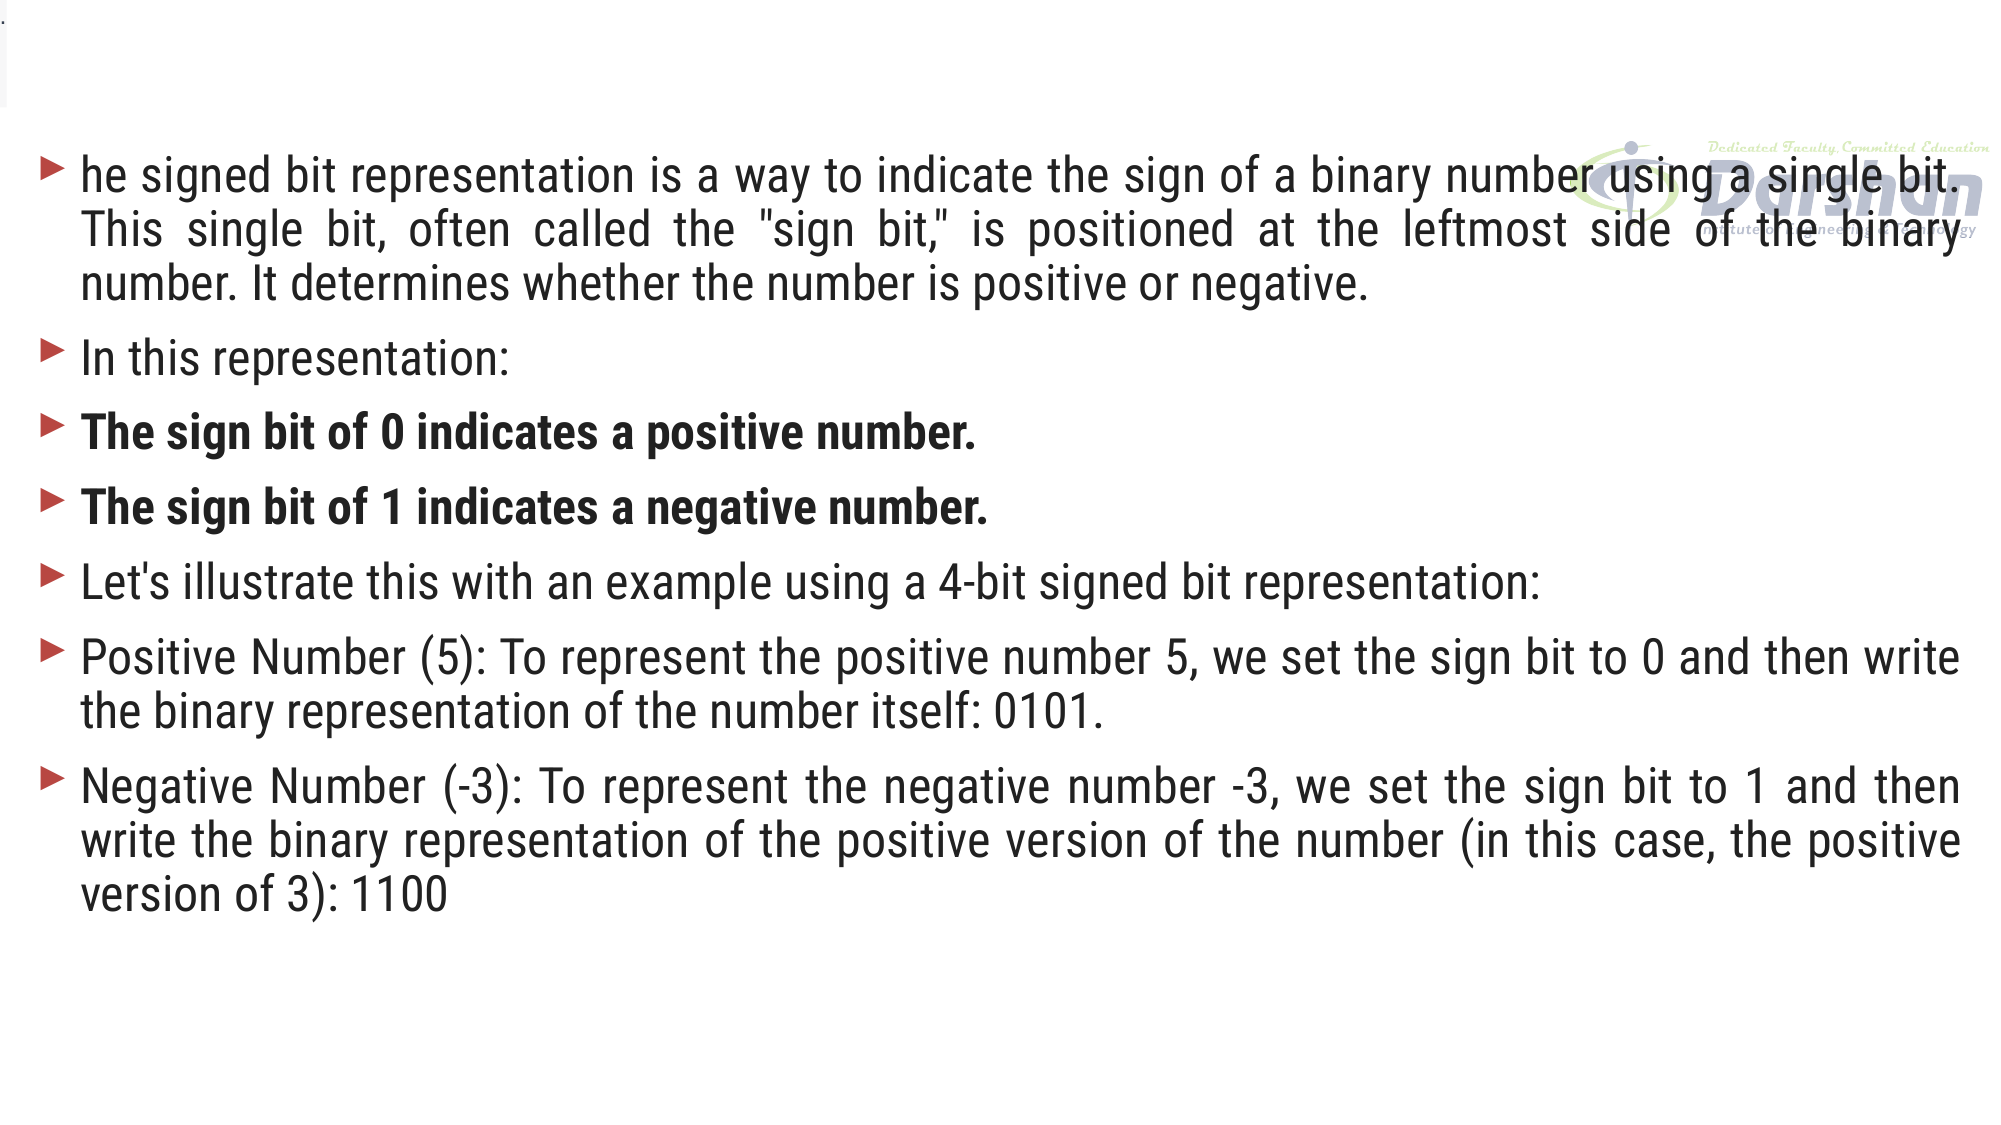

.

#
he signed bit representation is a way to indicate the sign of a binary number using a single bit. This single bit, often called the "sign bit," is positioned at the leftmost side of the binary number. It determines whether the number is positive or negative.
In this representation:
The sign bit of 0 indicates a positive number.
The sign bit of 1 indicates a negative number.
Let's illustrate this with an example using a 4-bit signed bit representation:
Positive Number (5): To represent the positive number 5, we set the sign bit to 0 and then write the binary representation of the number itself: 0101.
Negative Number (-3): To represent the negative number -3, we set the sign bit to 1 and then write the binary representation of the positive version of the number (in this case, the positive version of 3): 1100